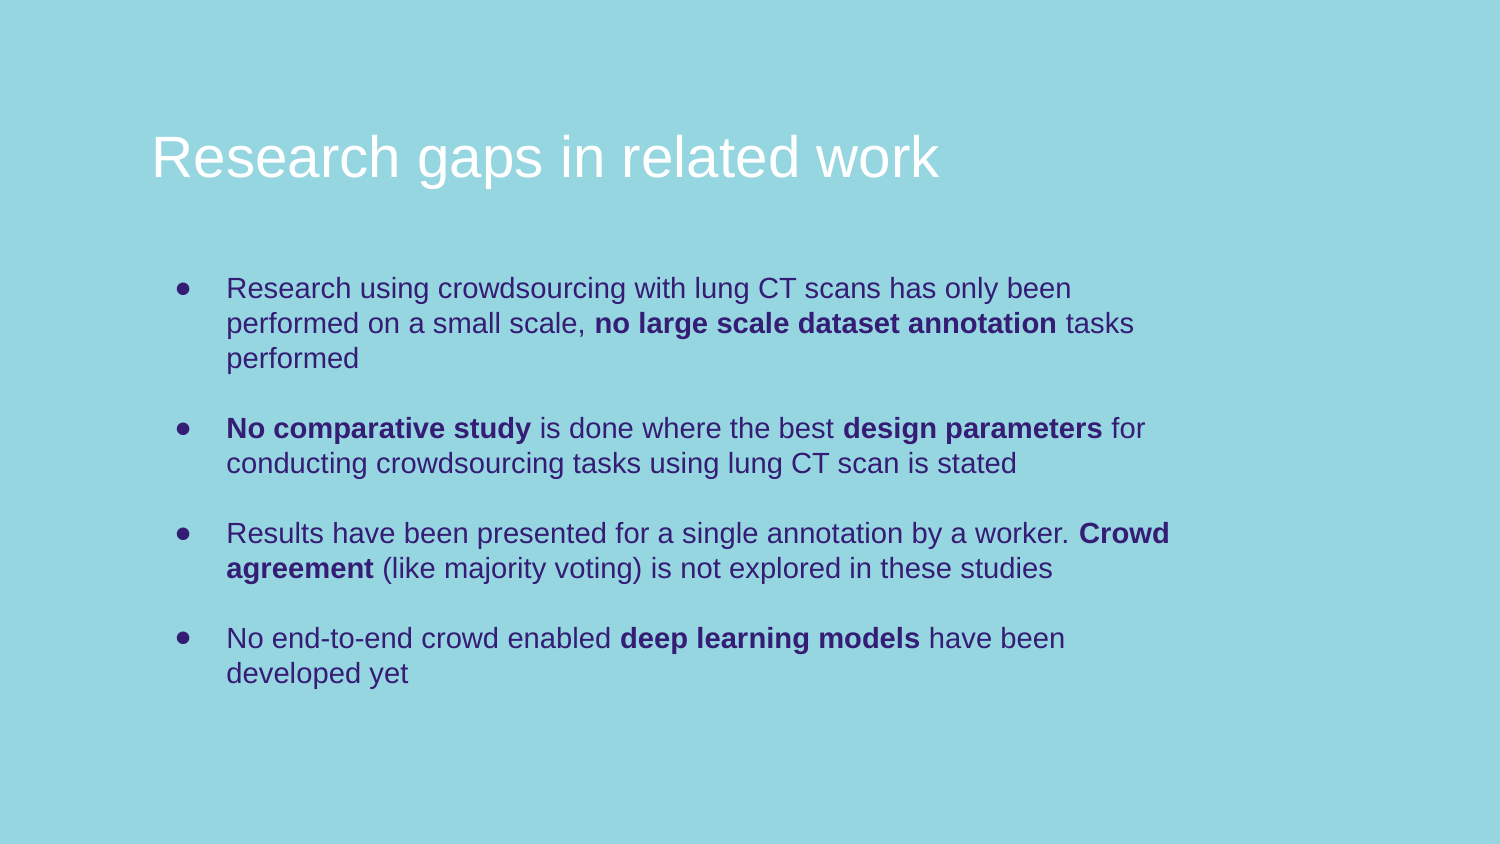

# Research gaps in related work

Research using crowdsourcing with lung CT scans has only been performed on a small scale, no large scale dataset annotation tasks performed

No comparative study is done where the best design parameters for conducting crowdsourcing tasks using lung CT scan is stated

Results have been presented for a single annotation by a worker. Crowd agreement (like majority voting) is not explored in these studies

No end-to-end crowd enabled deep learning models have been developed yet